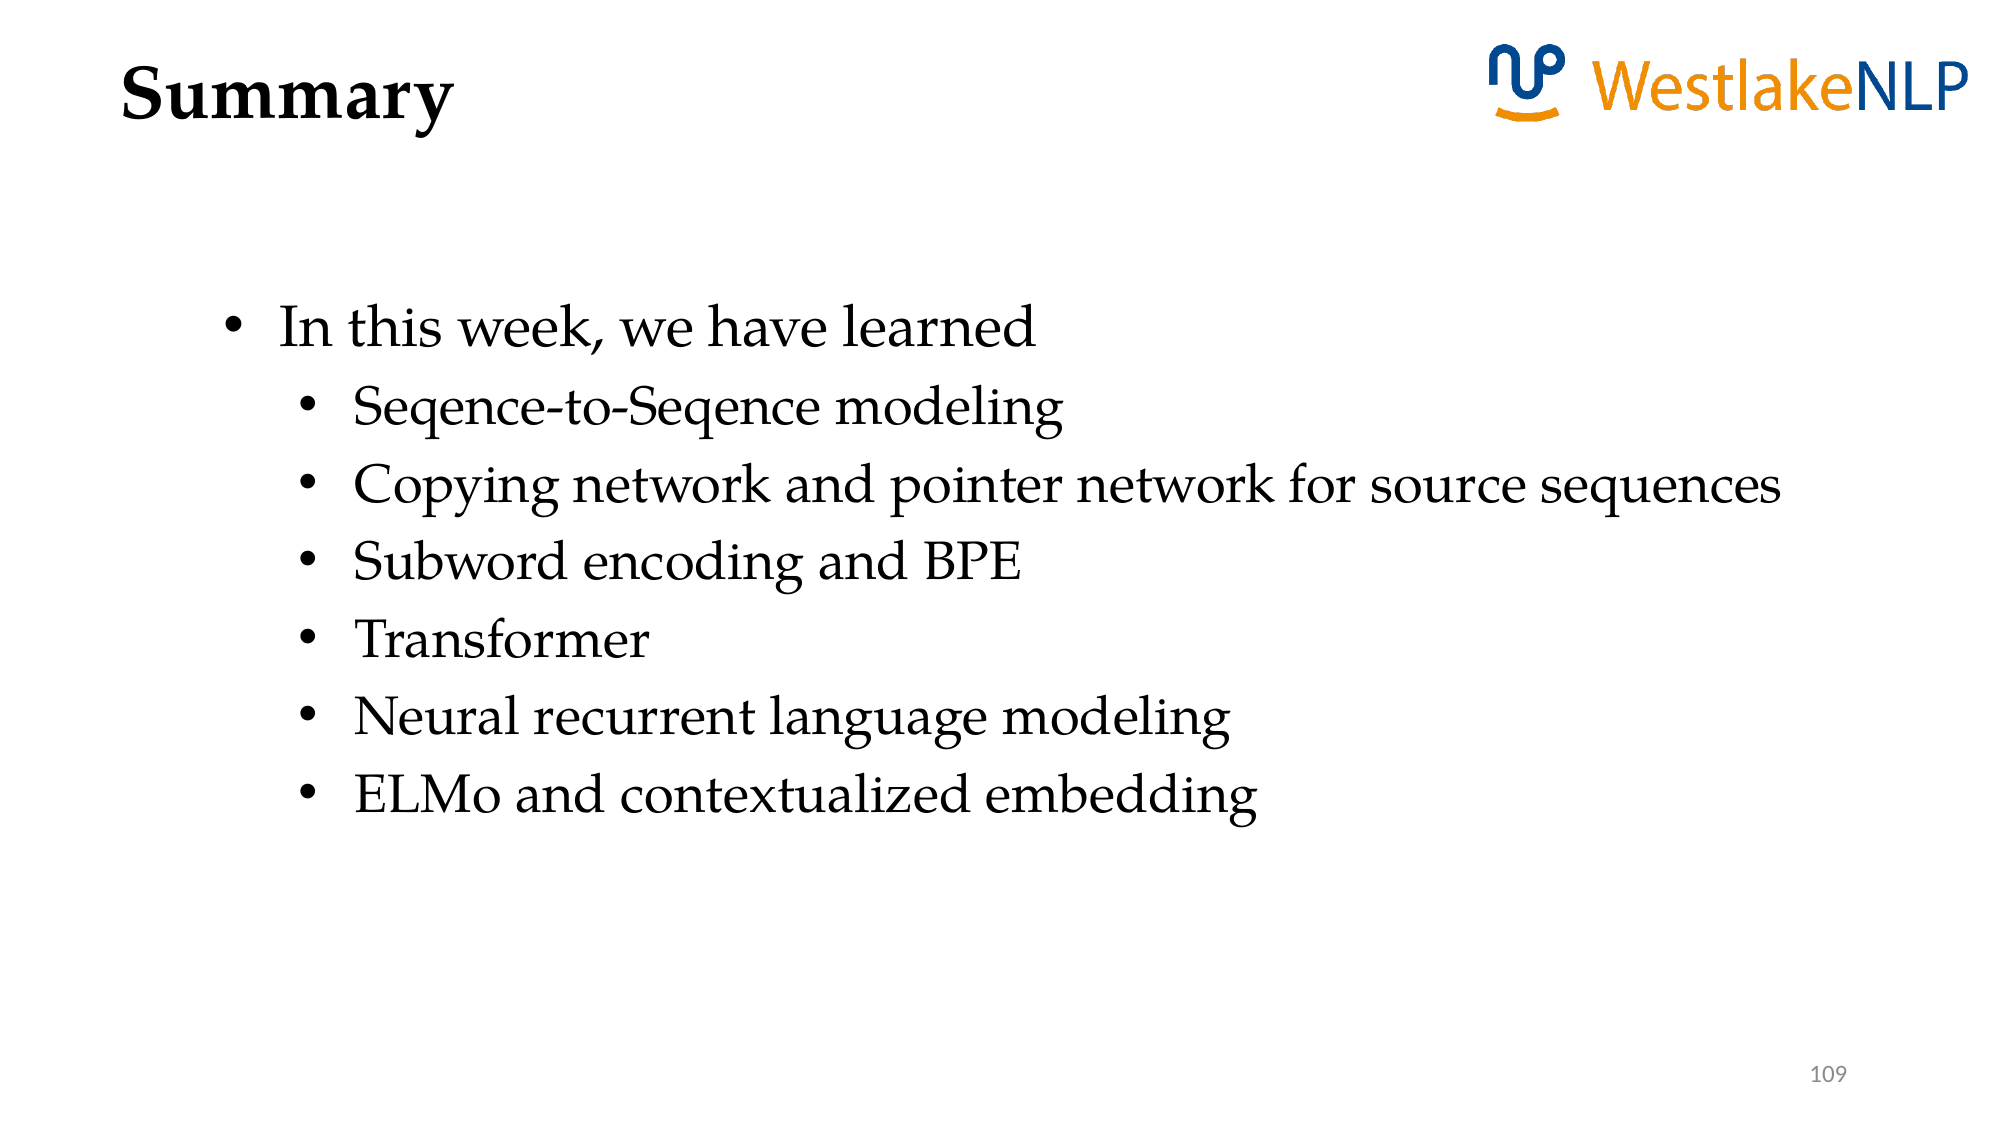

Summary
In this week, we have learned
Seqence-to-Seqence modeling
Copying network and pointer network for source sequences
Subword encoding and BPE
Transformer
Neural recurrent language modeling
ELMo and contextualized embedding
109